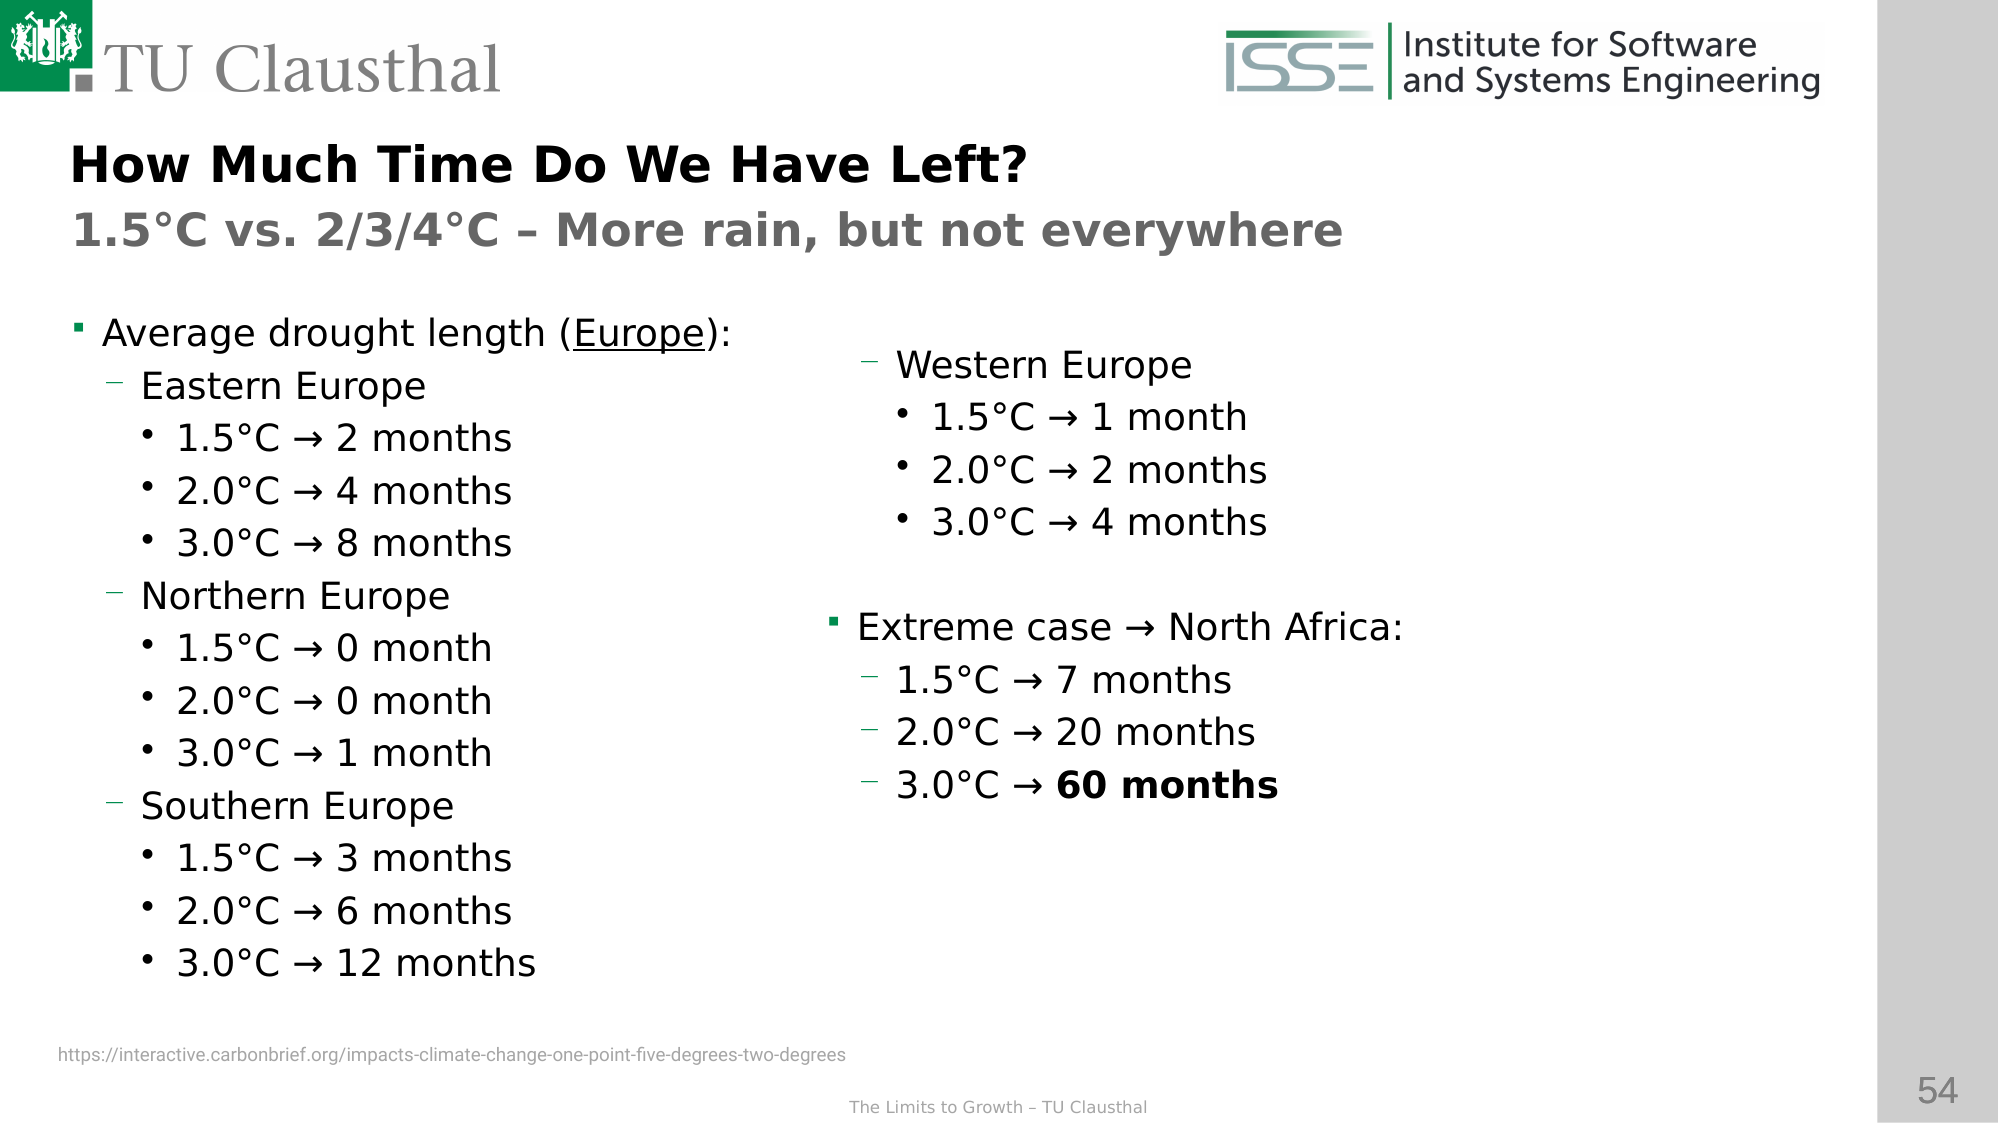

How Much Time Do We Have Left?

1.5°C vs. 2/3/4°C – More rain, but not everywhere

Average drought length (Europe):
Eastern Europe
1.5°C → 2 months
2.0°C → 4 months
3.0°C → 8 months
Northern Europe
1.5°C → 0 month
2.0°C → 0 month
3.0°C → 1 month
Southern Europe
1.5°C → 3 months
2.0°C → 6 months
3.0°C → 12 months

Western Europe
1.5°C → 1 month
2.0°C → 2 months
3.0°C → 4 months

Extreme case → North Africa:
1.5°C → 7 months
2.0°C → 20 months
3.0°C → 60 months

https://interactive.carbonbrief.org/impacts-climate-change-one-point-five-degrees-two-degrees